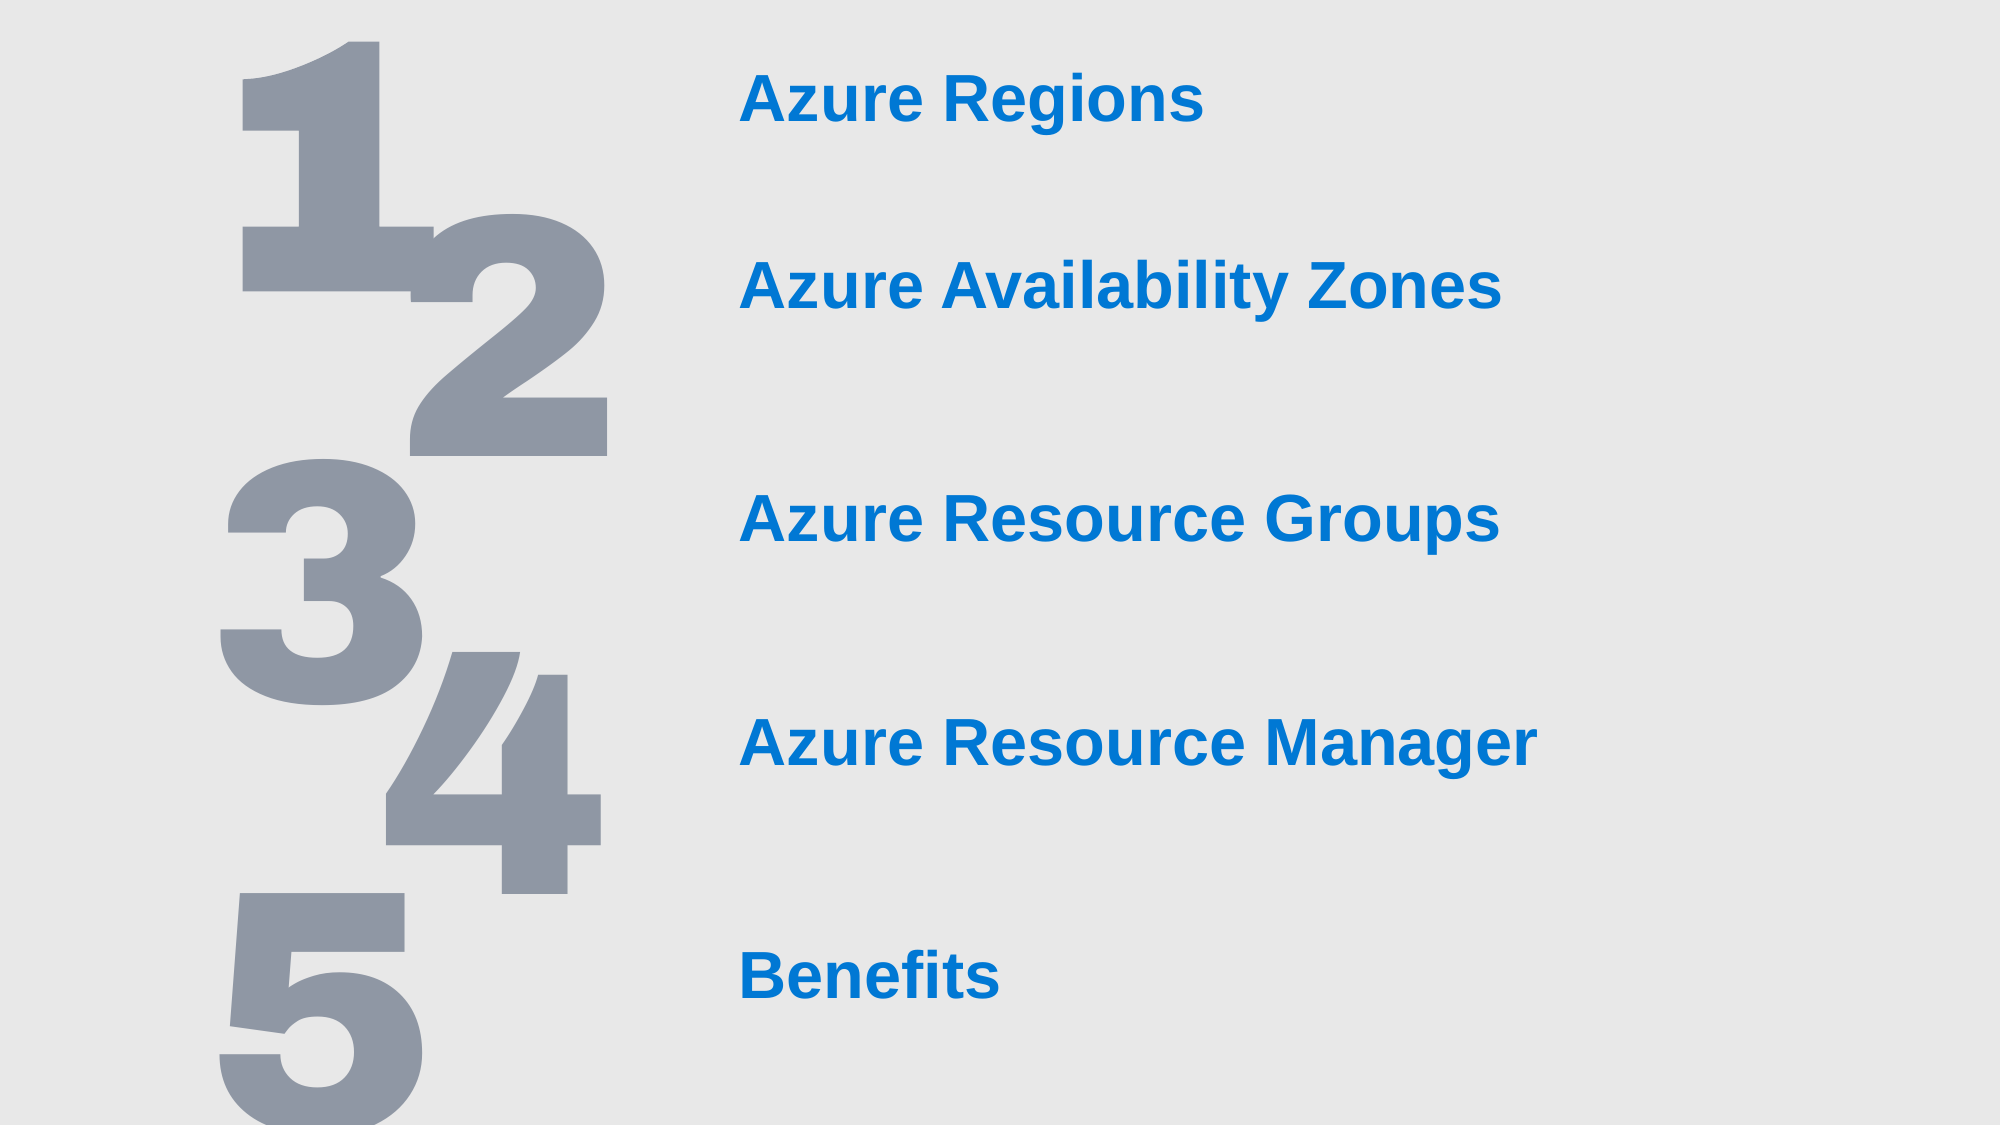

1
Azure Regions

Azure Availability Zones

Azure Resource Groups

2
3
4
Azure Resource Manager

Benefits
5